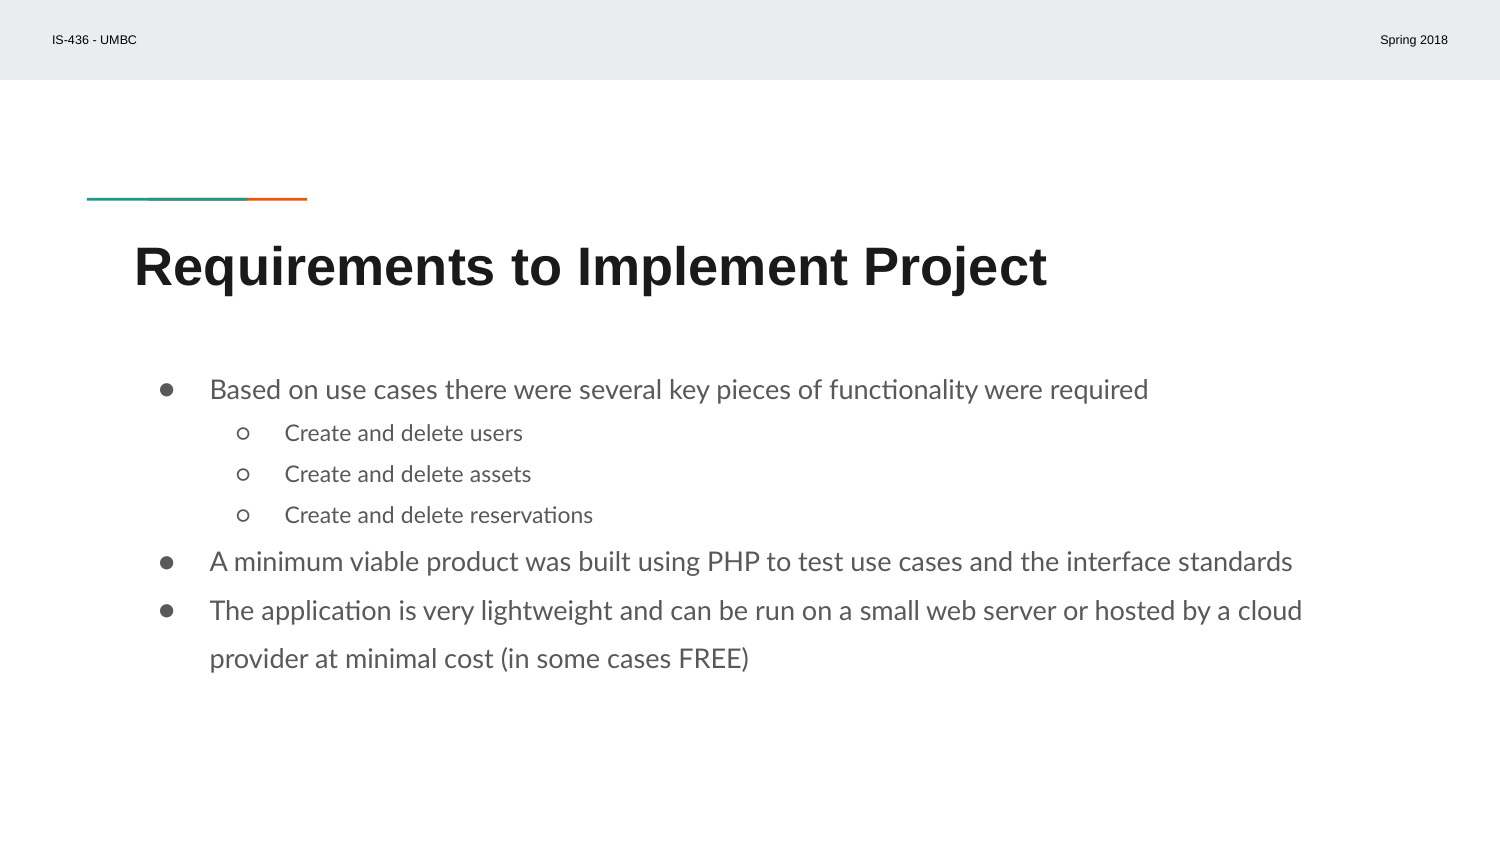

# Requirements to Implement Project
Based on use cases there were several key pieces of functionality were required
Create and delete users
Create and delete assets
Create and delete reservations
A minimum viable product was built using PHP to test use cases and the interface standards
The application is very lightweight and can be run on a small web server or hosted by a cloud provider at minimal cost (in some cases FREE)